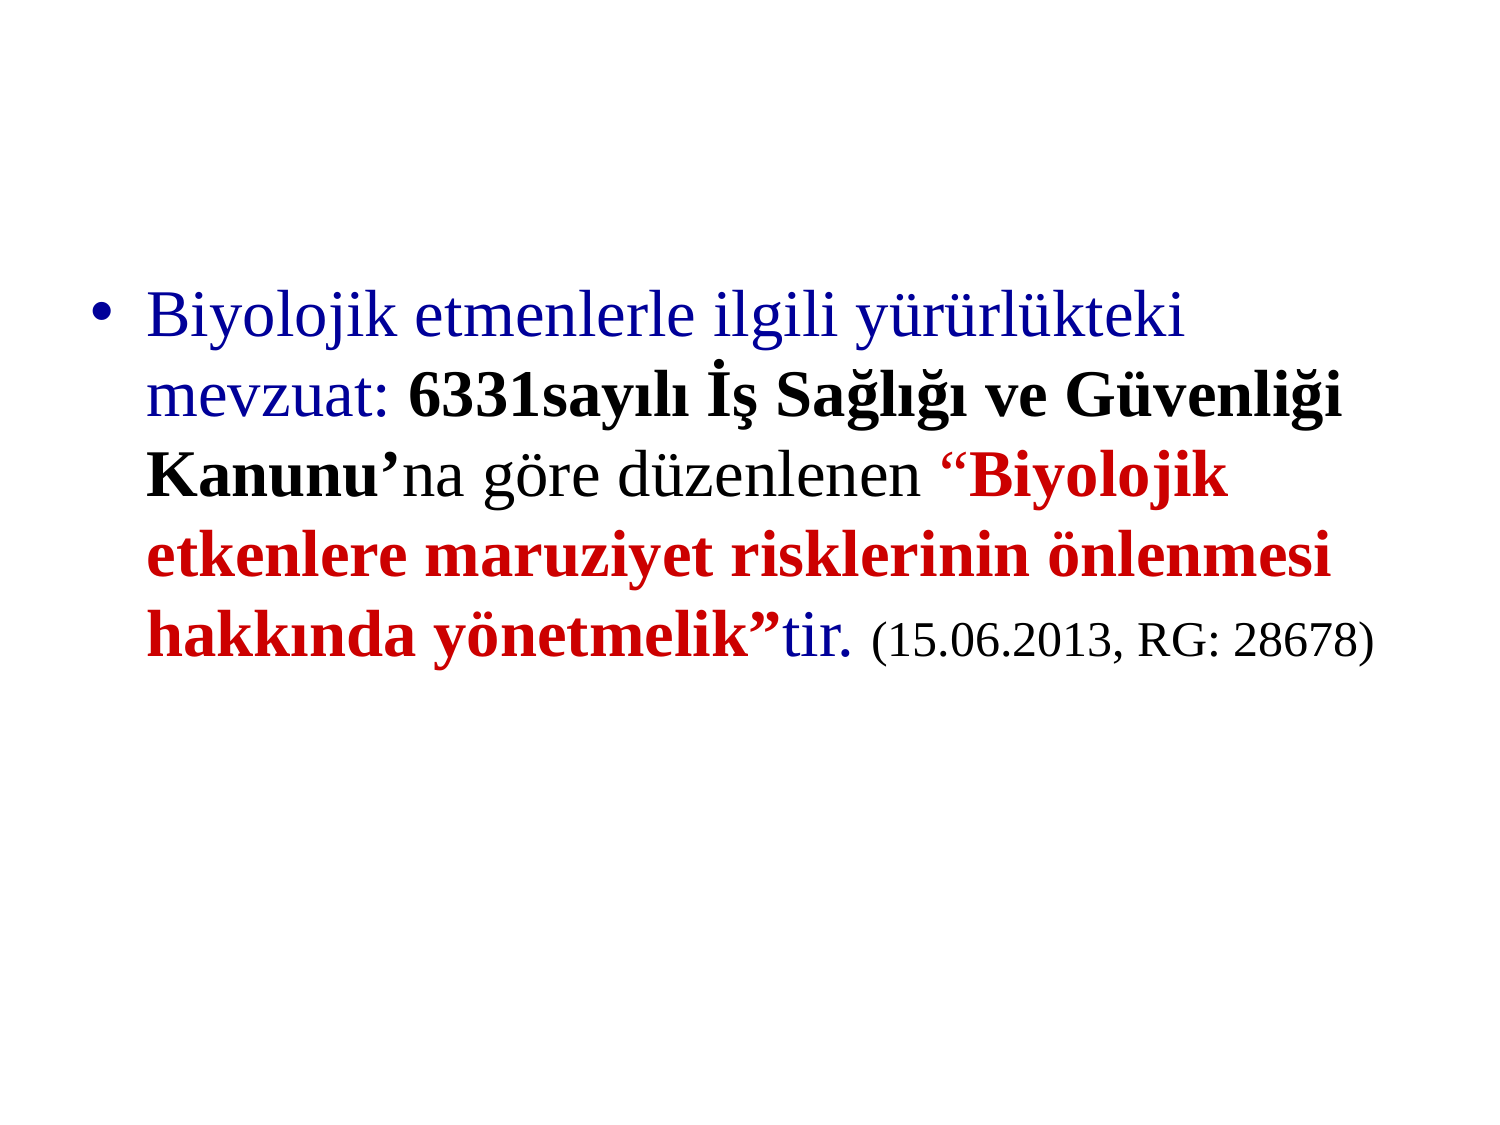

#
Biyolojik etmenlerle ilgili yürürlükteki mevzuat: 6331sayılı İş Sağlığı ve Güvenliği Kanunu’na göre düzenlenen “Biyolojik etkenlere maruziyet risklerinin önlenmesi hakkında yönetmelik”tir. (15.06.2013, RG: 28678)